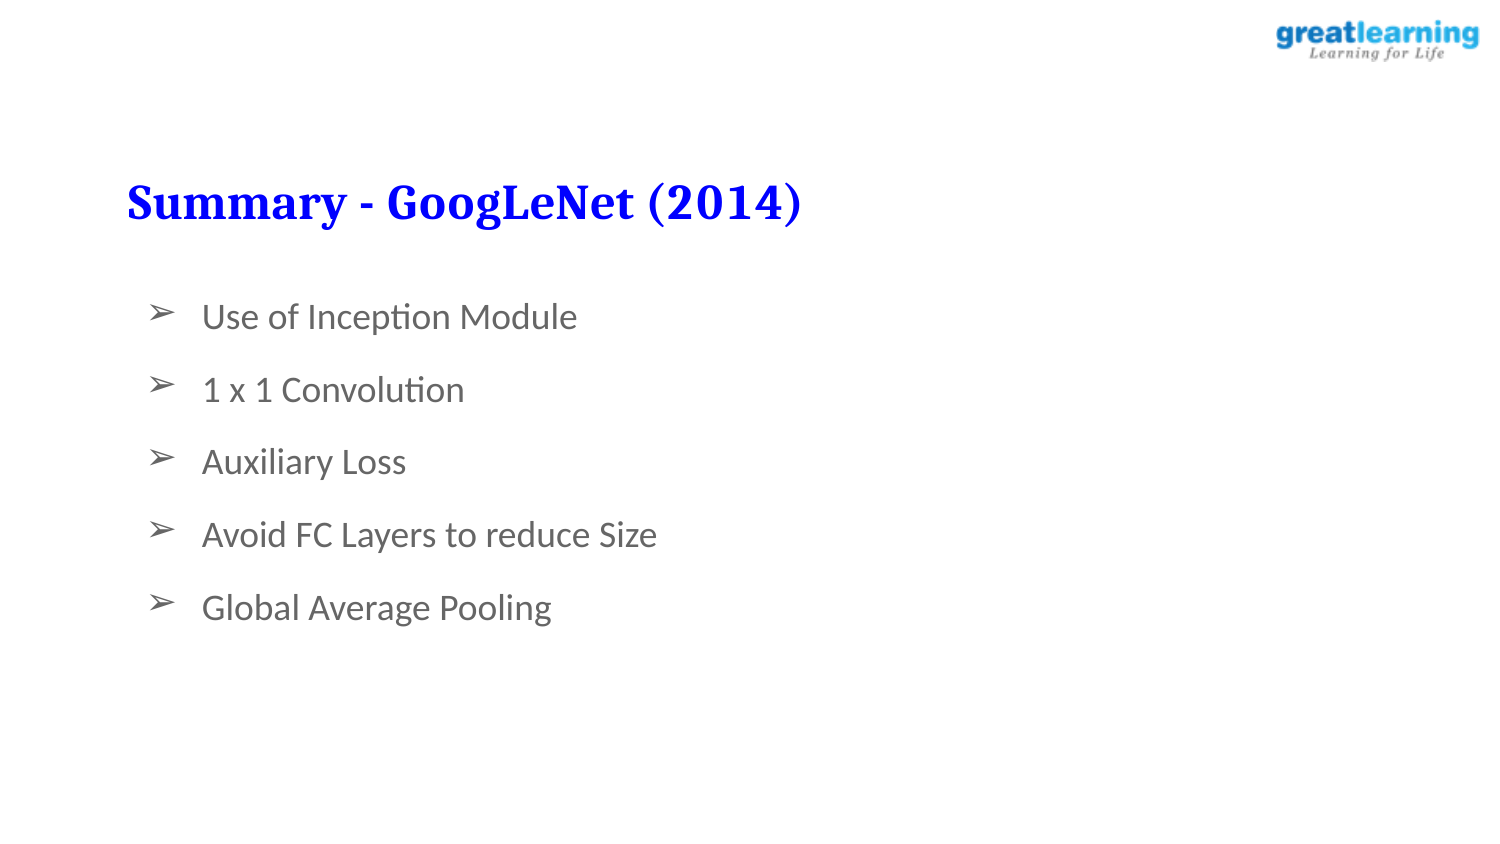

Summary - GoogLeNet (2014)

Use of Inception Module
1 x 1 Convolution
Auxiliary Loss
Avoid FC Layers to reduce Size
Global Average Pooling